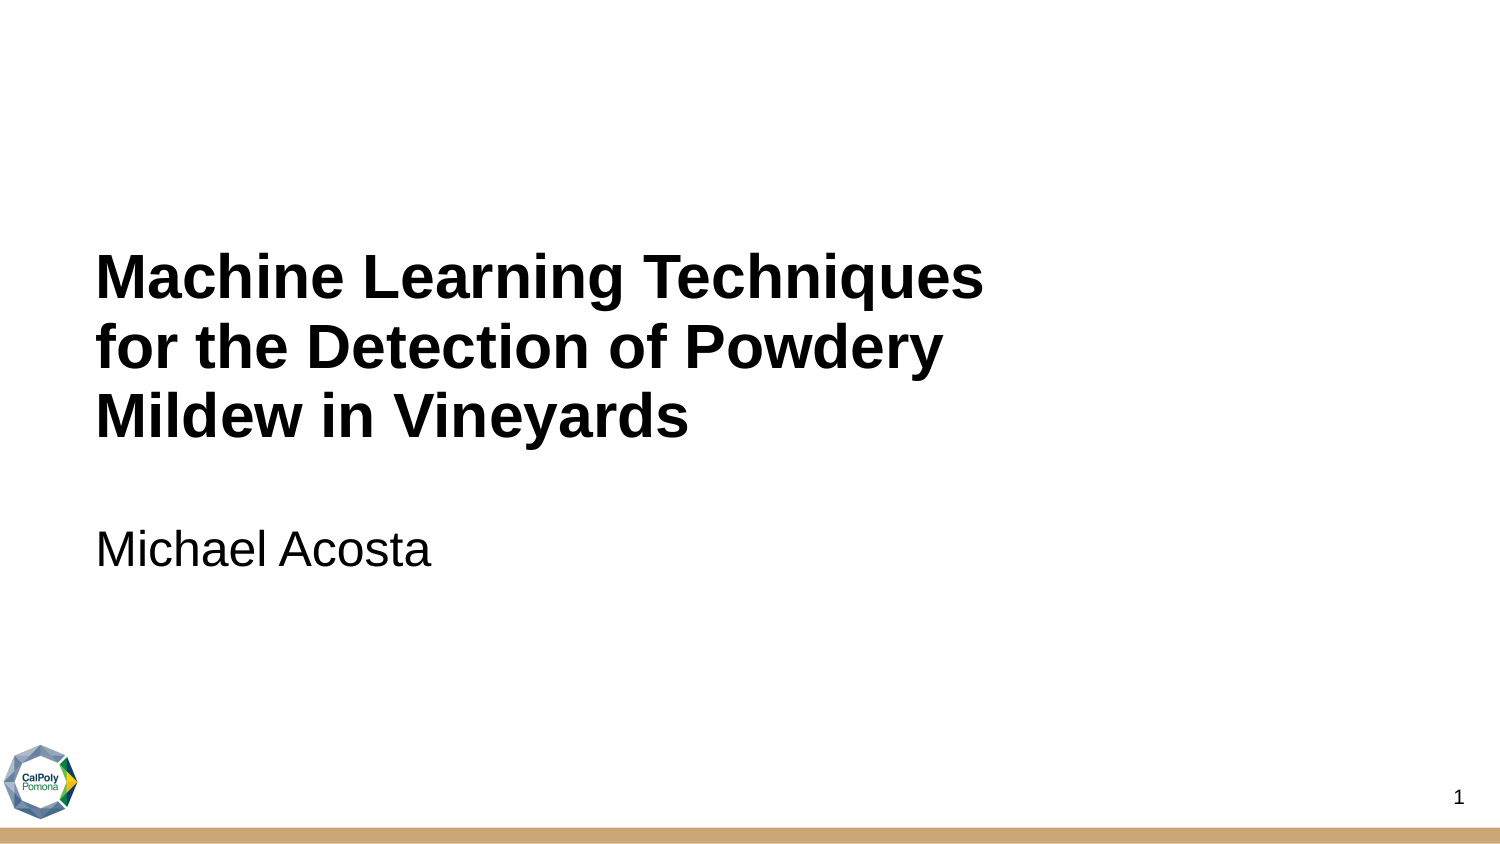

# Machine Learning Techniques for the Detection of Powdery Mildew in Vineyards

Michael Acosta
1